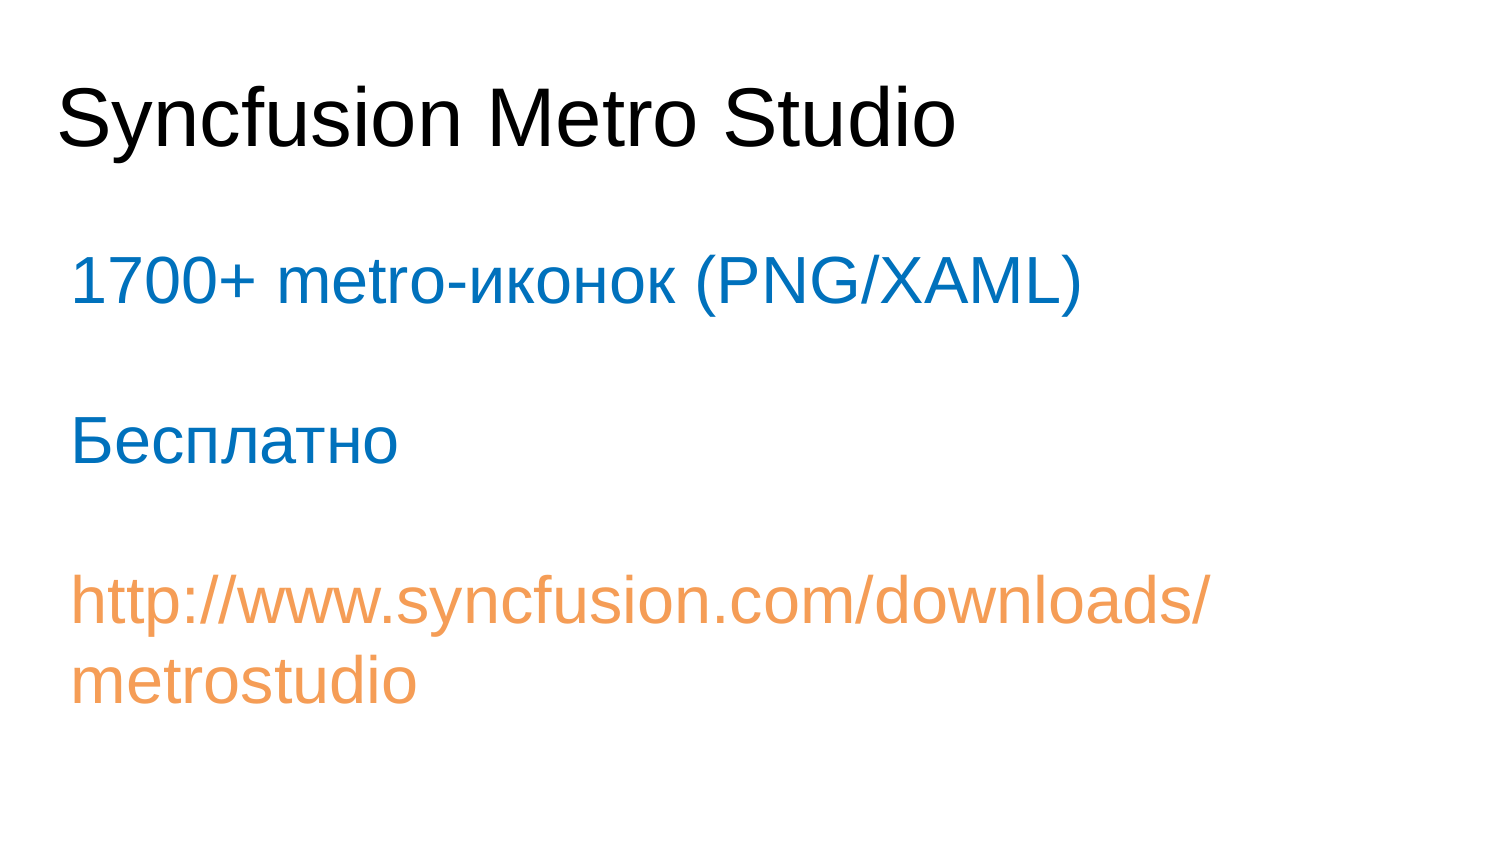

# Syncfusion Metro Studio
1700+ metro-иконок (PNG/XAML)

Бесплатно

http://www.syncfusion.com/downloads/metrostudio
Application